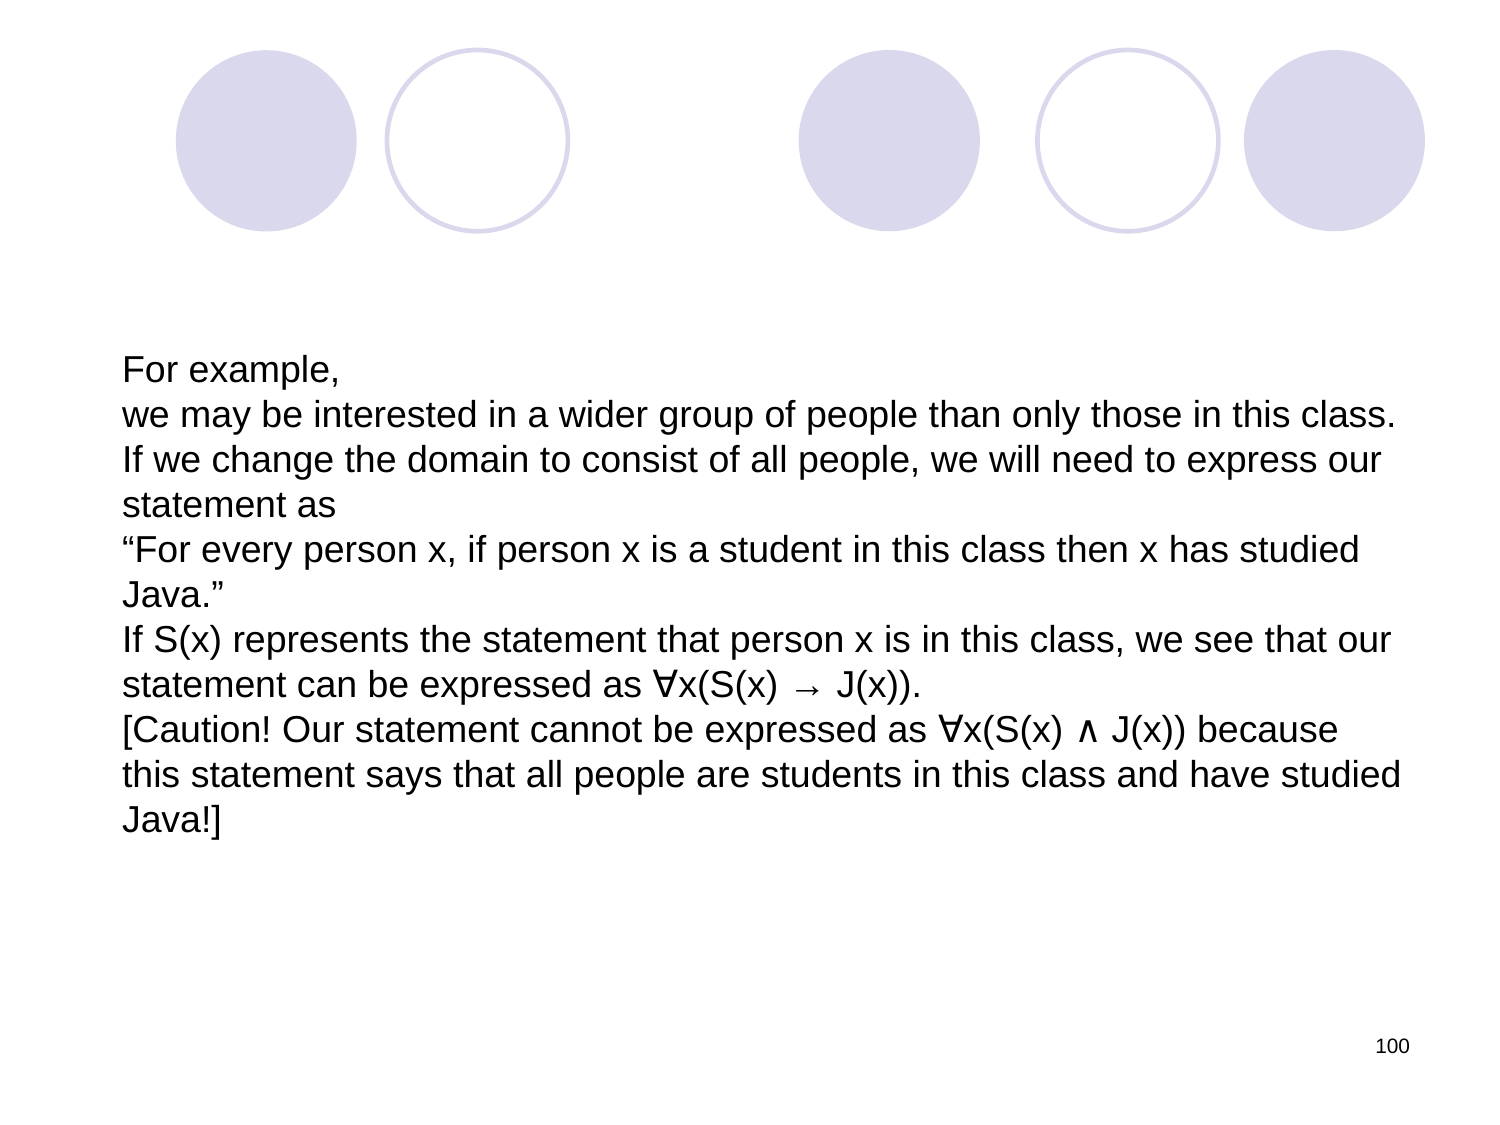

For example,
we may be interested in a wider group of people than only those in this class. If we change the domain to consist of all people, we will need to express our statement as
“For every person x, if person x is a student in this class then x has studied Java.”
If S(x) represents the statement that person x is in this class, we see that our statement can be expressed as ∀x(S(x) → J(x)).
[Caution! Our statement cannot be expressed as ∀x(S(x) ∧ J(x)) because this statement says that all people are students in this class and have studied
Java!]
100